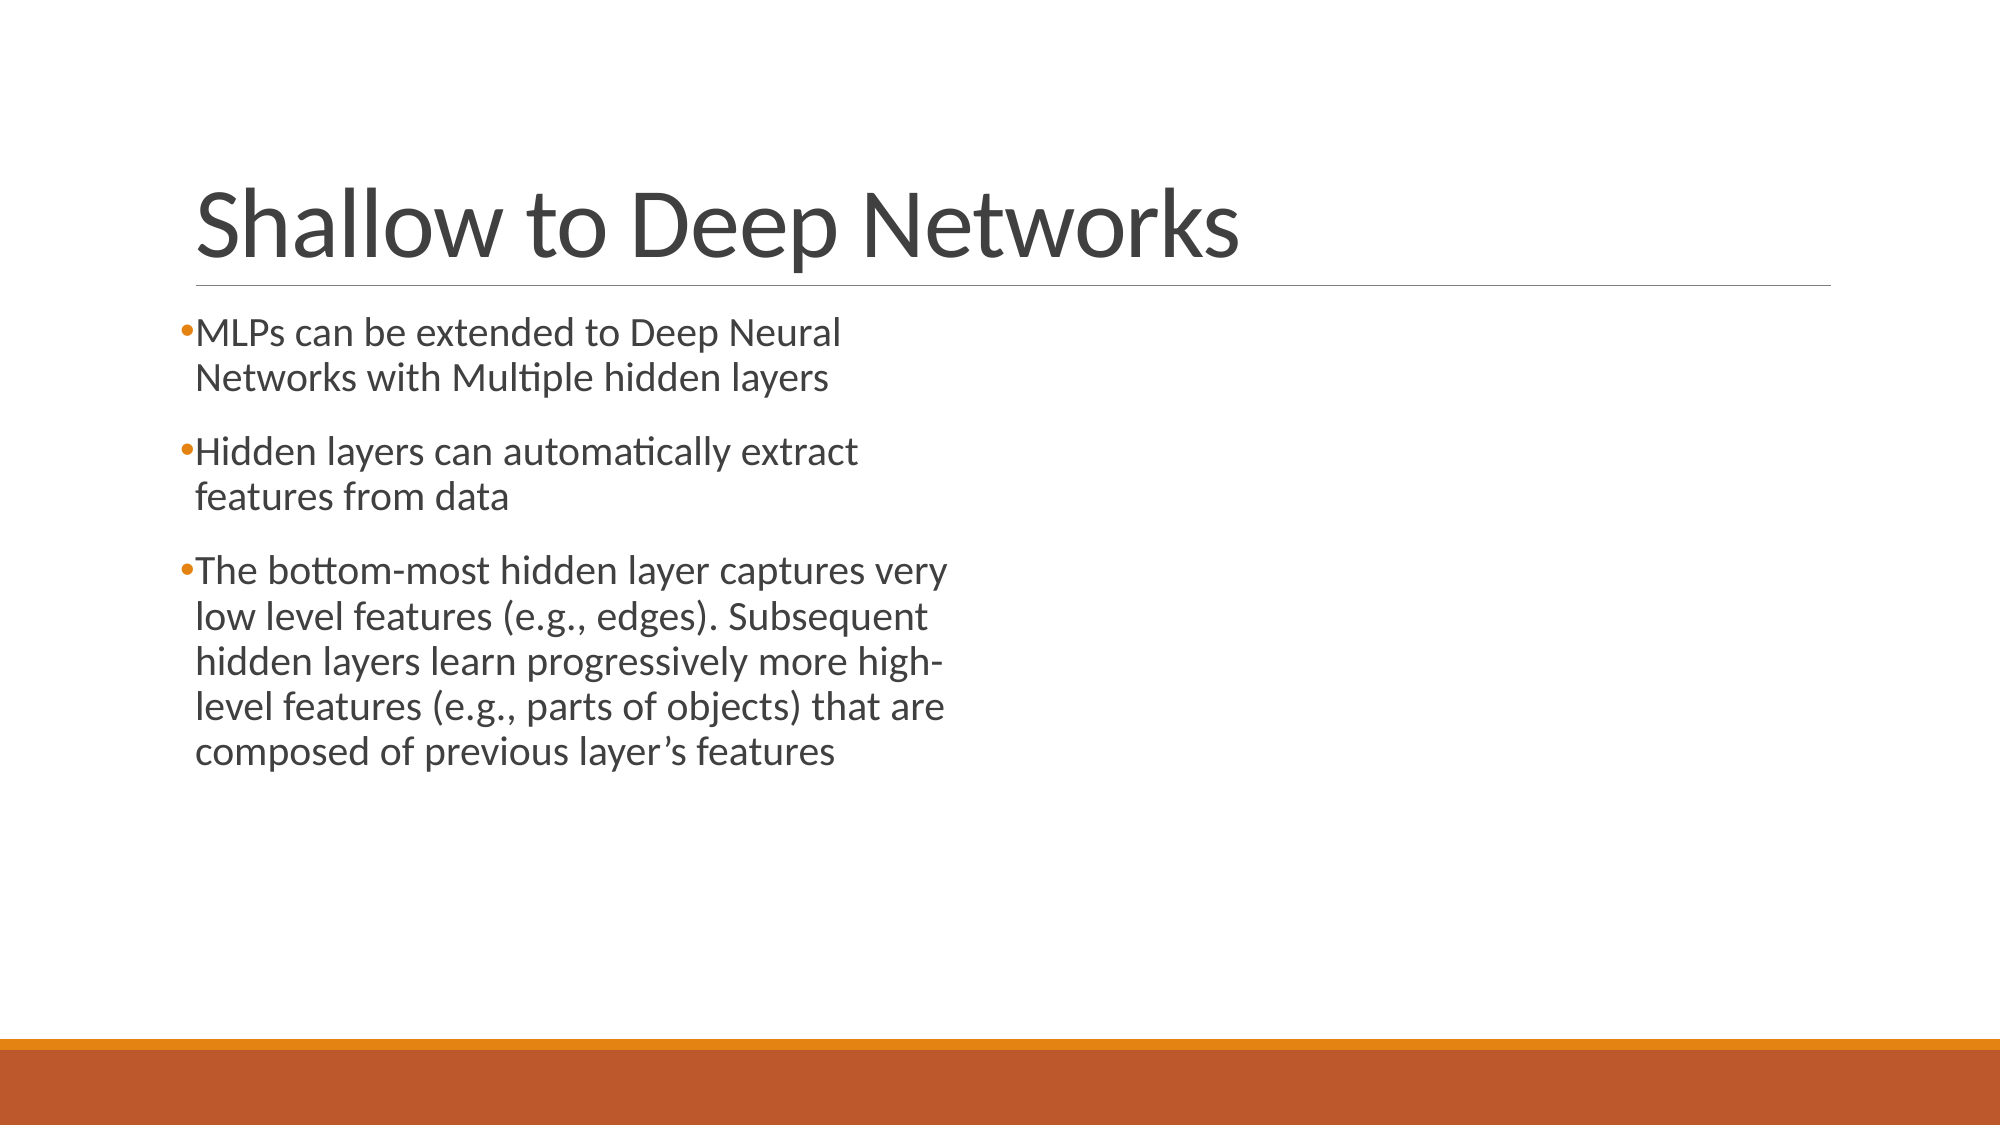

# Shallow to Deep Networks
MLPs can be extended to Deep Neural Networks with Multiple hidden layers
Hidden layers can automatically extract features from data
The bottom-most hidden layer captures very low level features (e.g., edges). Subsequent hidden layers learn progressively more high-level features (e.g., parts of objects) that are composed of previous layer’s features